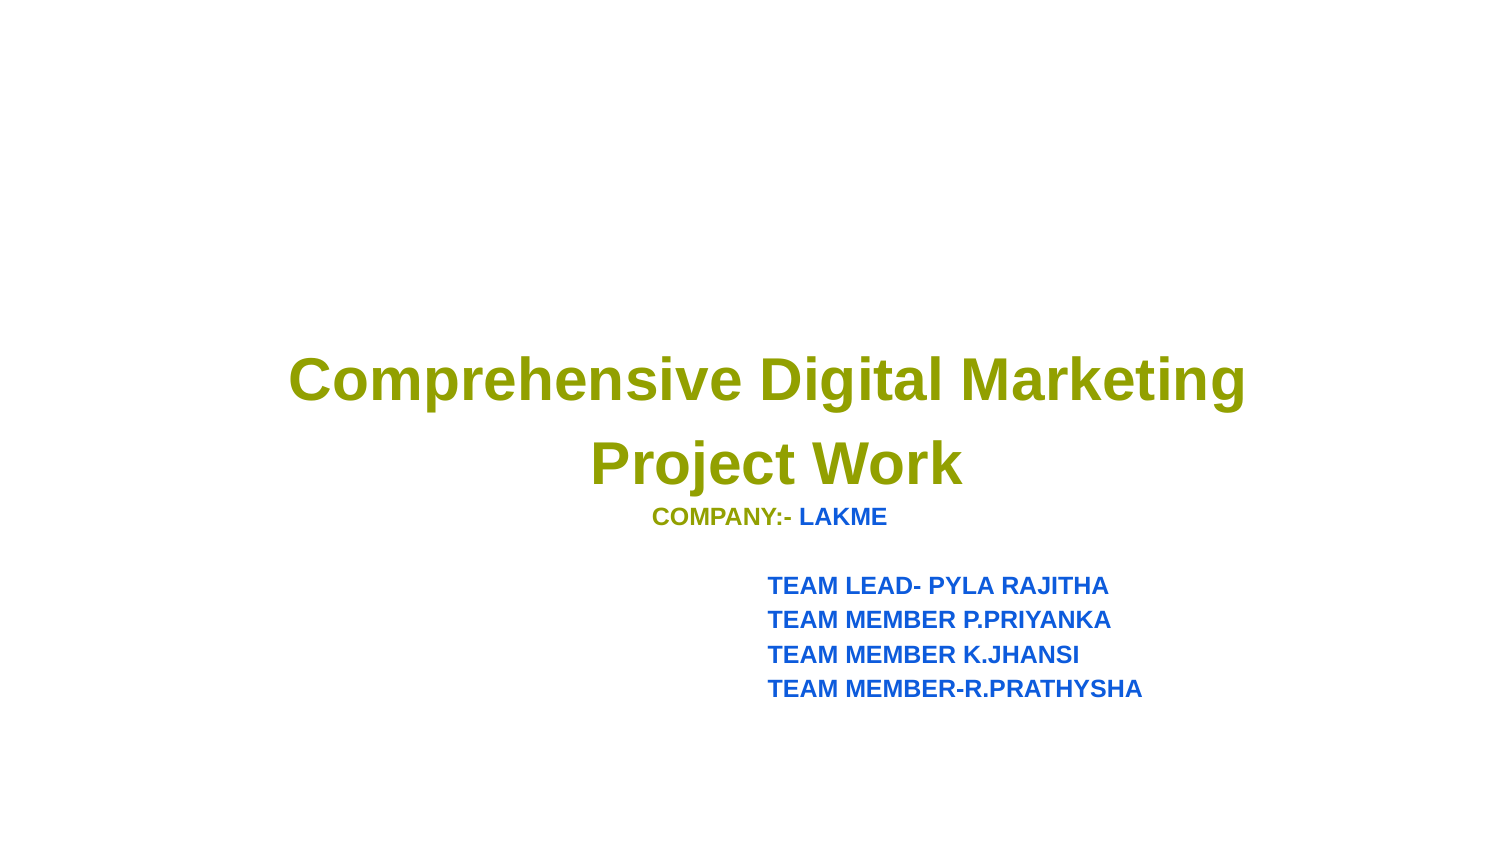

Comprehensive Digital Marketing
Project Work
COMPANY:- LAKME

TEAM LEAD- PYLA RAJITHA
TEAM MEMBER P.PRIYANKA
TEAM MEMBER K.JHANSI
TEAM MEMBER-R.PRATHYSHA